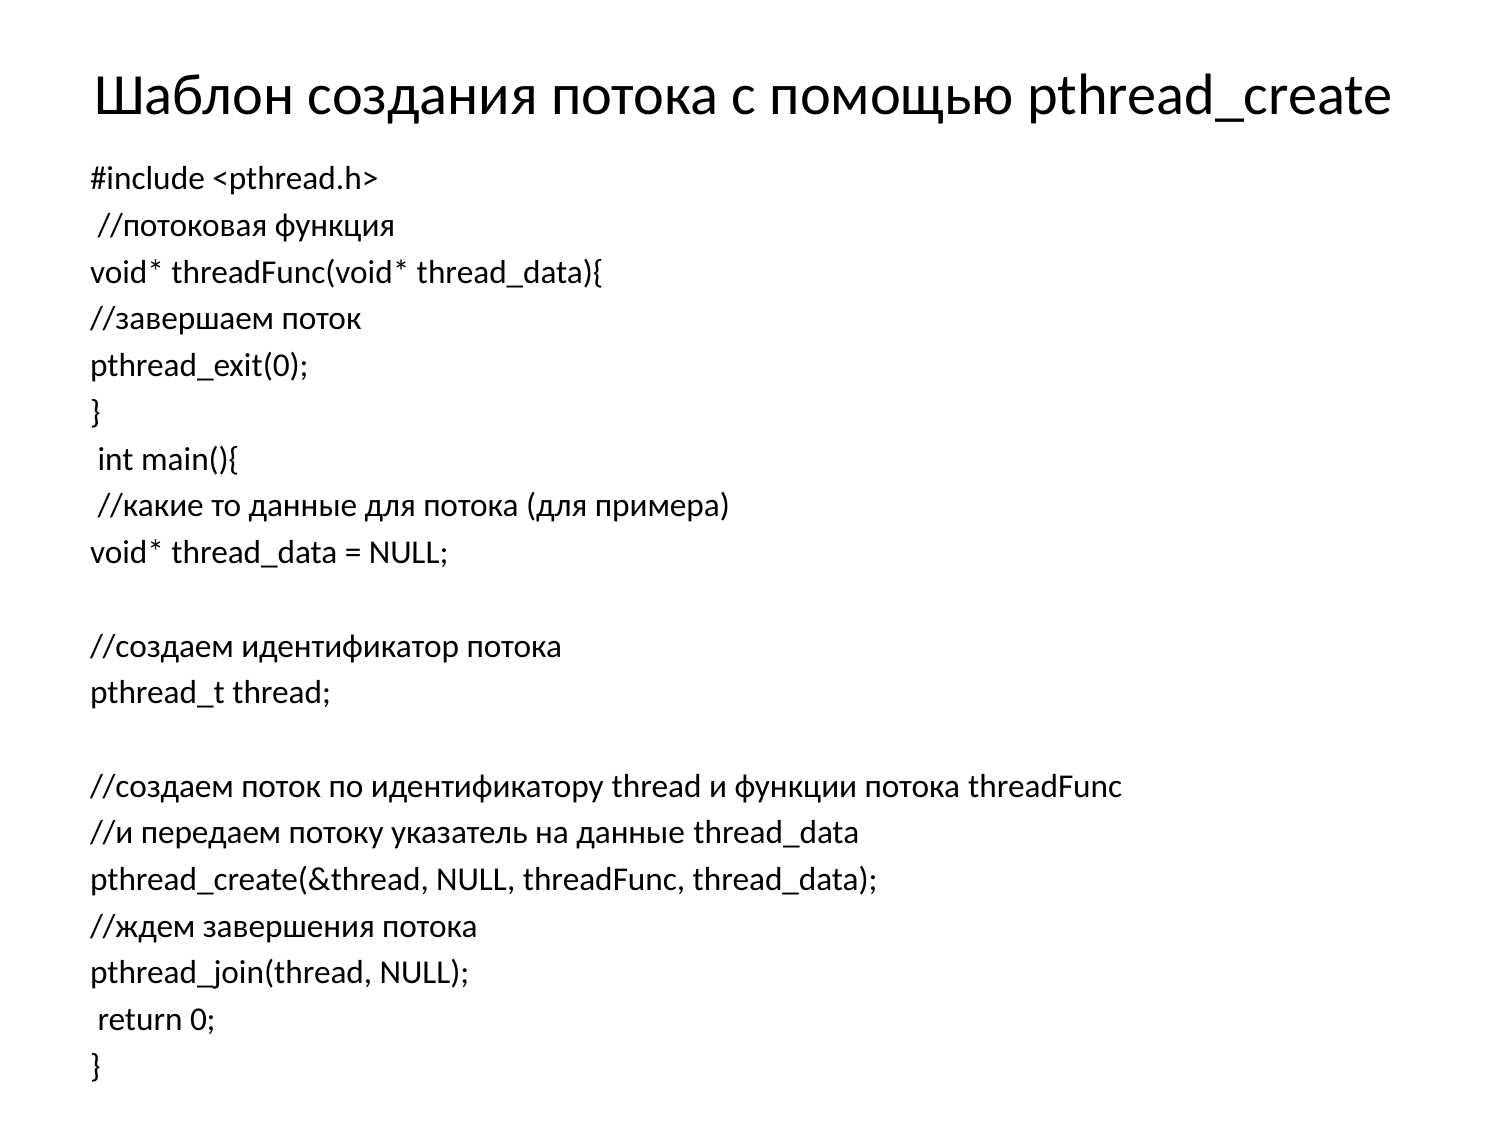

# Шаблон создания потока с помощью pthread_create
#include <pthread.h>
 //потоковая функция
void* threadFunc(void* thread_data){
//завершаем поток
pthread_exit(0);
}
 int main(){
 //какие то данные для потока (для примера)
void* thread_data = NULL;

//создаем идентификатор потока
pthread_t thread;

//создаем поток по идентификатору thread и функции потока threadFunc
//и передаем потоку указатель на данные thread_data
pthread_create(&thread, NULL, threadFunc, thread_data);
//ждем завершения потока
pthread_join(thread, NULL);
 return 0;
}